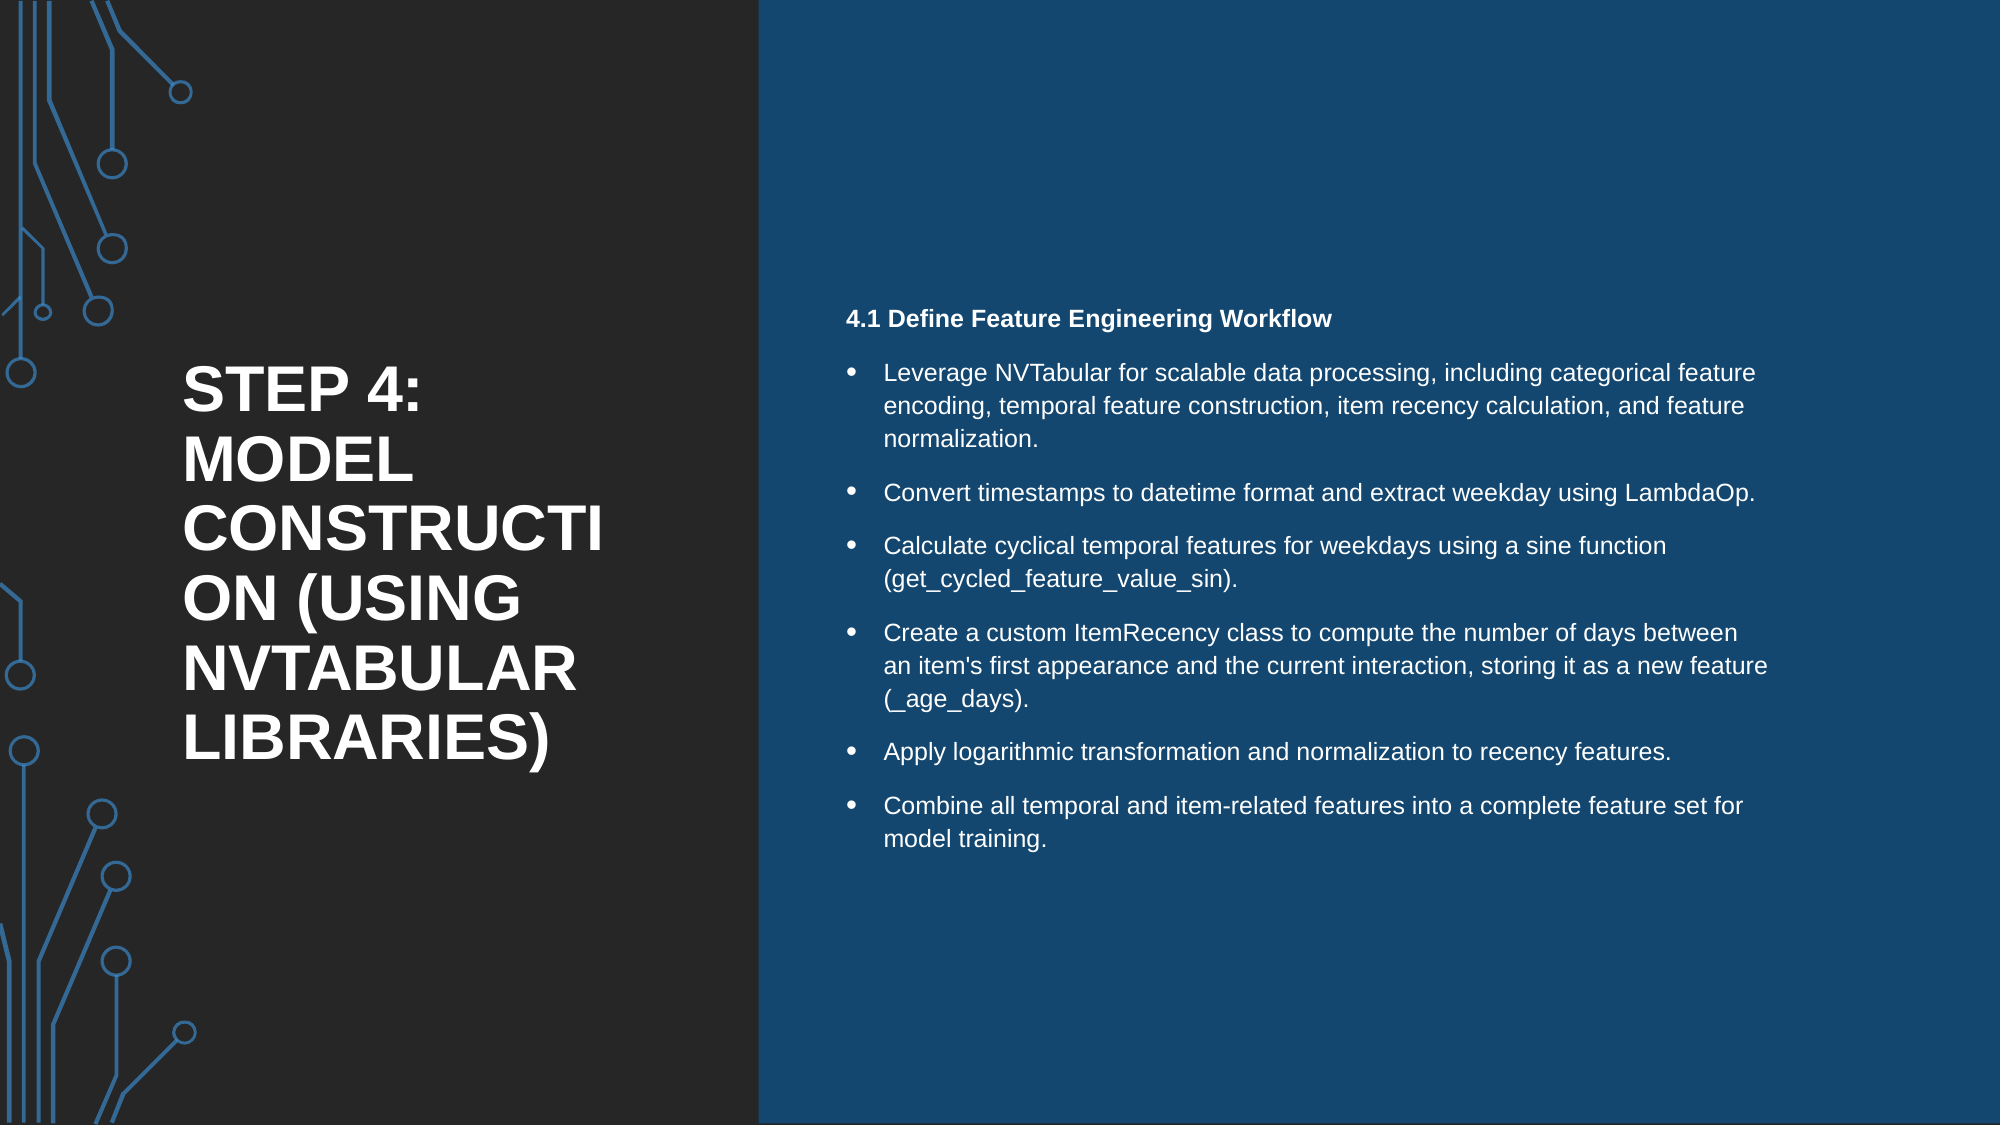

# Step 4: Model Construction (Using NVTabular Libraries)
4.1 Define Feature Engineering Workflow
Leverage NVTabular for scalable data processing, including categorical feature encoding, temporal feature construction, item recency calculation, and feature normalization.
Convert timestamps to datetime format and extract weekday using LambdaOp.
Calculate cyclical temporal features for weekdays using a sine function (get_cycled_feature_value_sin).
Create a custom ItemRecency class to compute the number of days between an item's first appearance and the current interaction, storing it as a new feature (_age_days).
Apply logarithmic transformation and normalization to recency features.
Combine all temporal and item-related features into a complete feature set for model training.